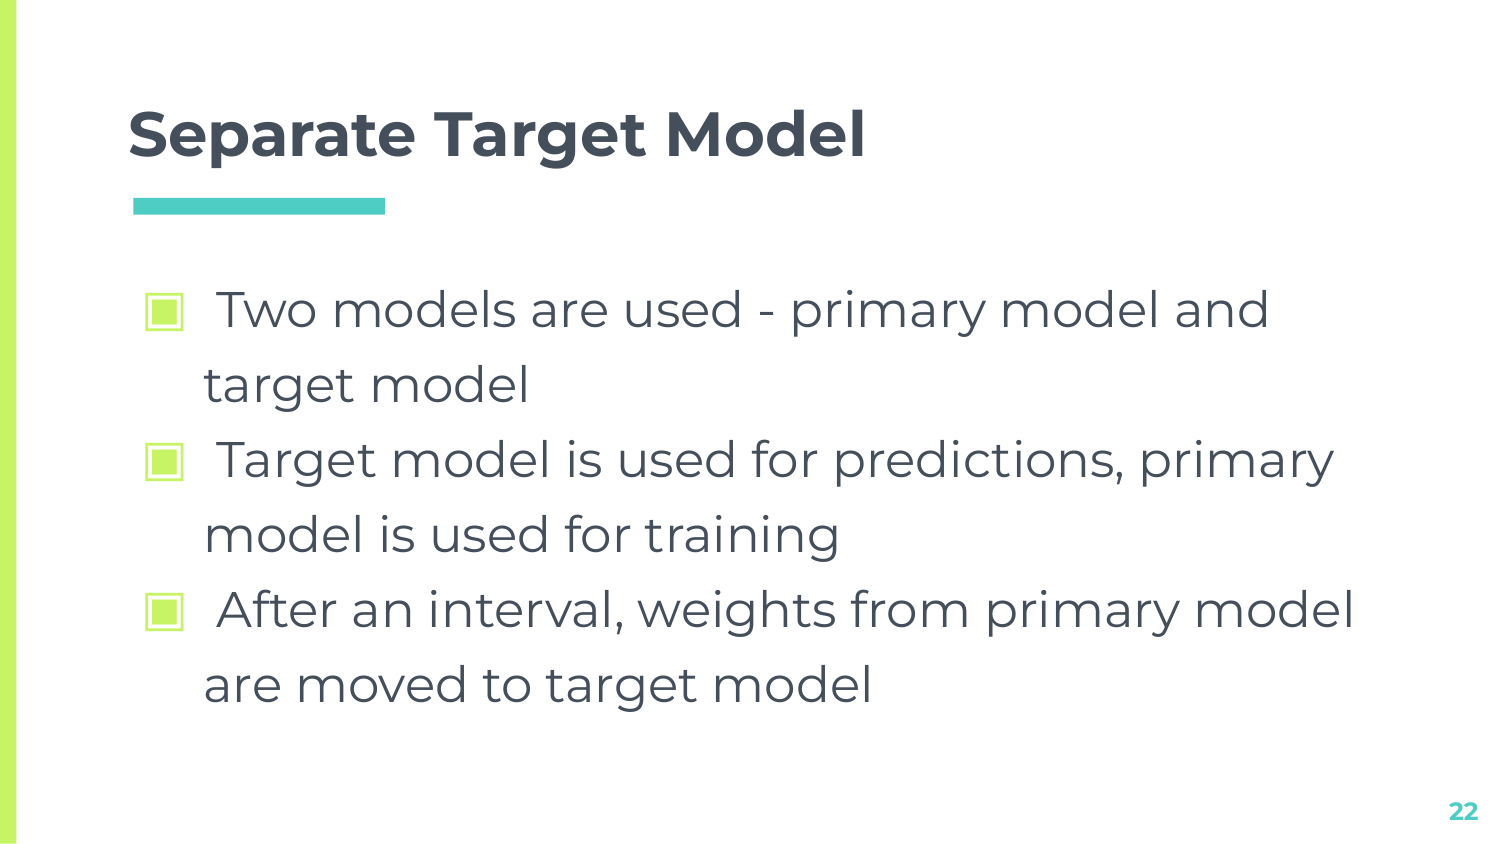

# Separate Target Model
 Two models are used - primary model and target model
 Target model is used for predictions, primary model is used for training
 After an interval, weights from primary model are moved to target model
22